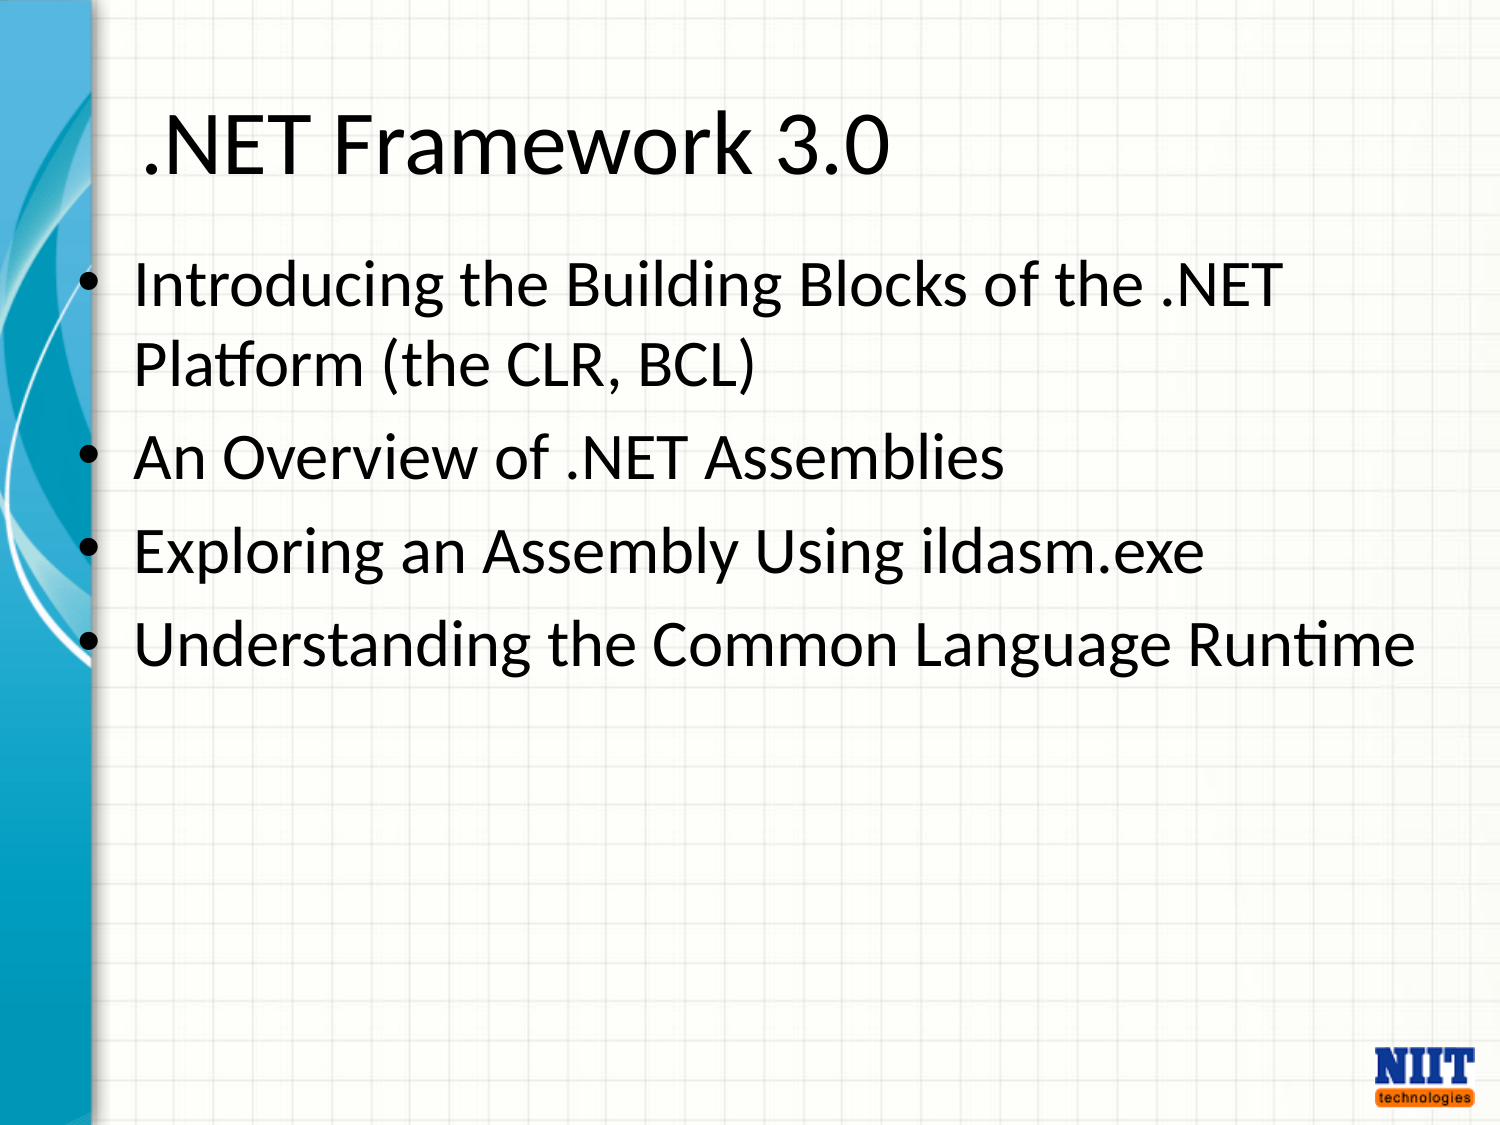

# .NET Framework 3.0
Introducing the Building Blocks of the .NET Platform (the CLR, BCL)
An Overview of .NET Assemblies
Exploring an Assembly Using ildasm.exe
Understanding the Common Language Runtime